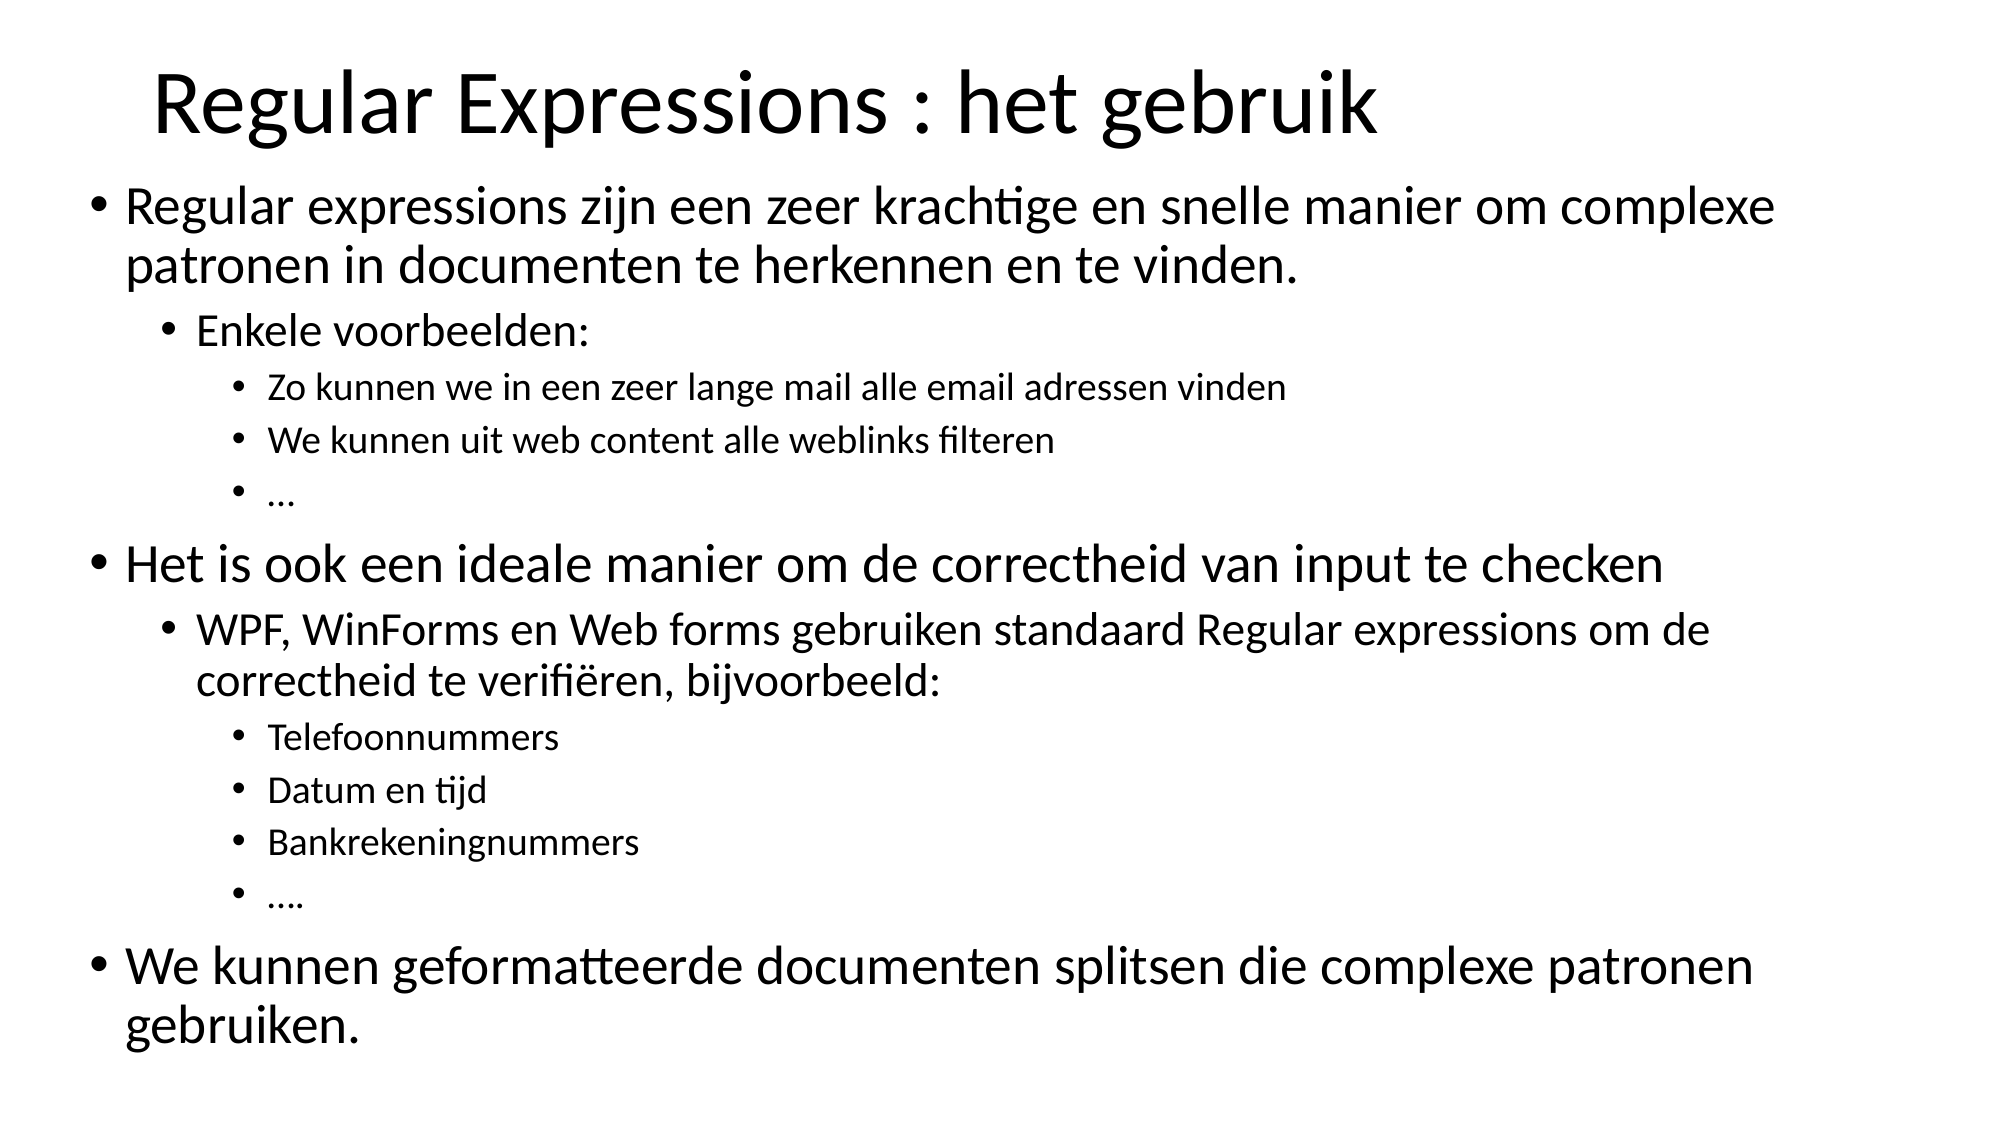

# Regular Expressions : het gebruik
Regular expressions zijn een zeer krachtige en snelle manier om complexe patronen in documenten te herkennen en te vinden.
Enkele voorbeelden:
Zo kunnen we in een zeer lange mail alle email adressen vinden
We kunnen uit web content alle weblinks filteren
…
Het is ook een ideale manier om de correctheid van input te checken
WPF, WinForms en Web forms gebruiken standaard Regular expressions om de correctheid te verifiëren, bijvoorbeeld:
Telefoonnummers
Datum en tijd
Bankrekeningnummers
….
We kunnen geformatteerde documenten splitsen die complexe patronen gebruiken.